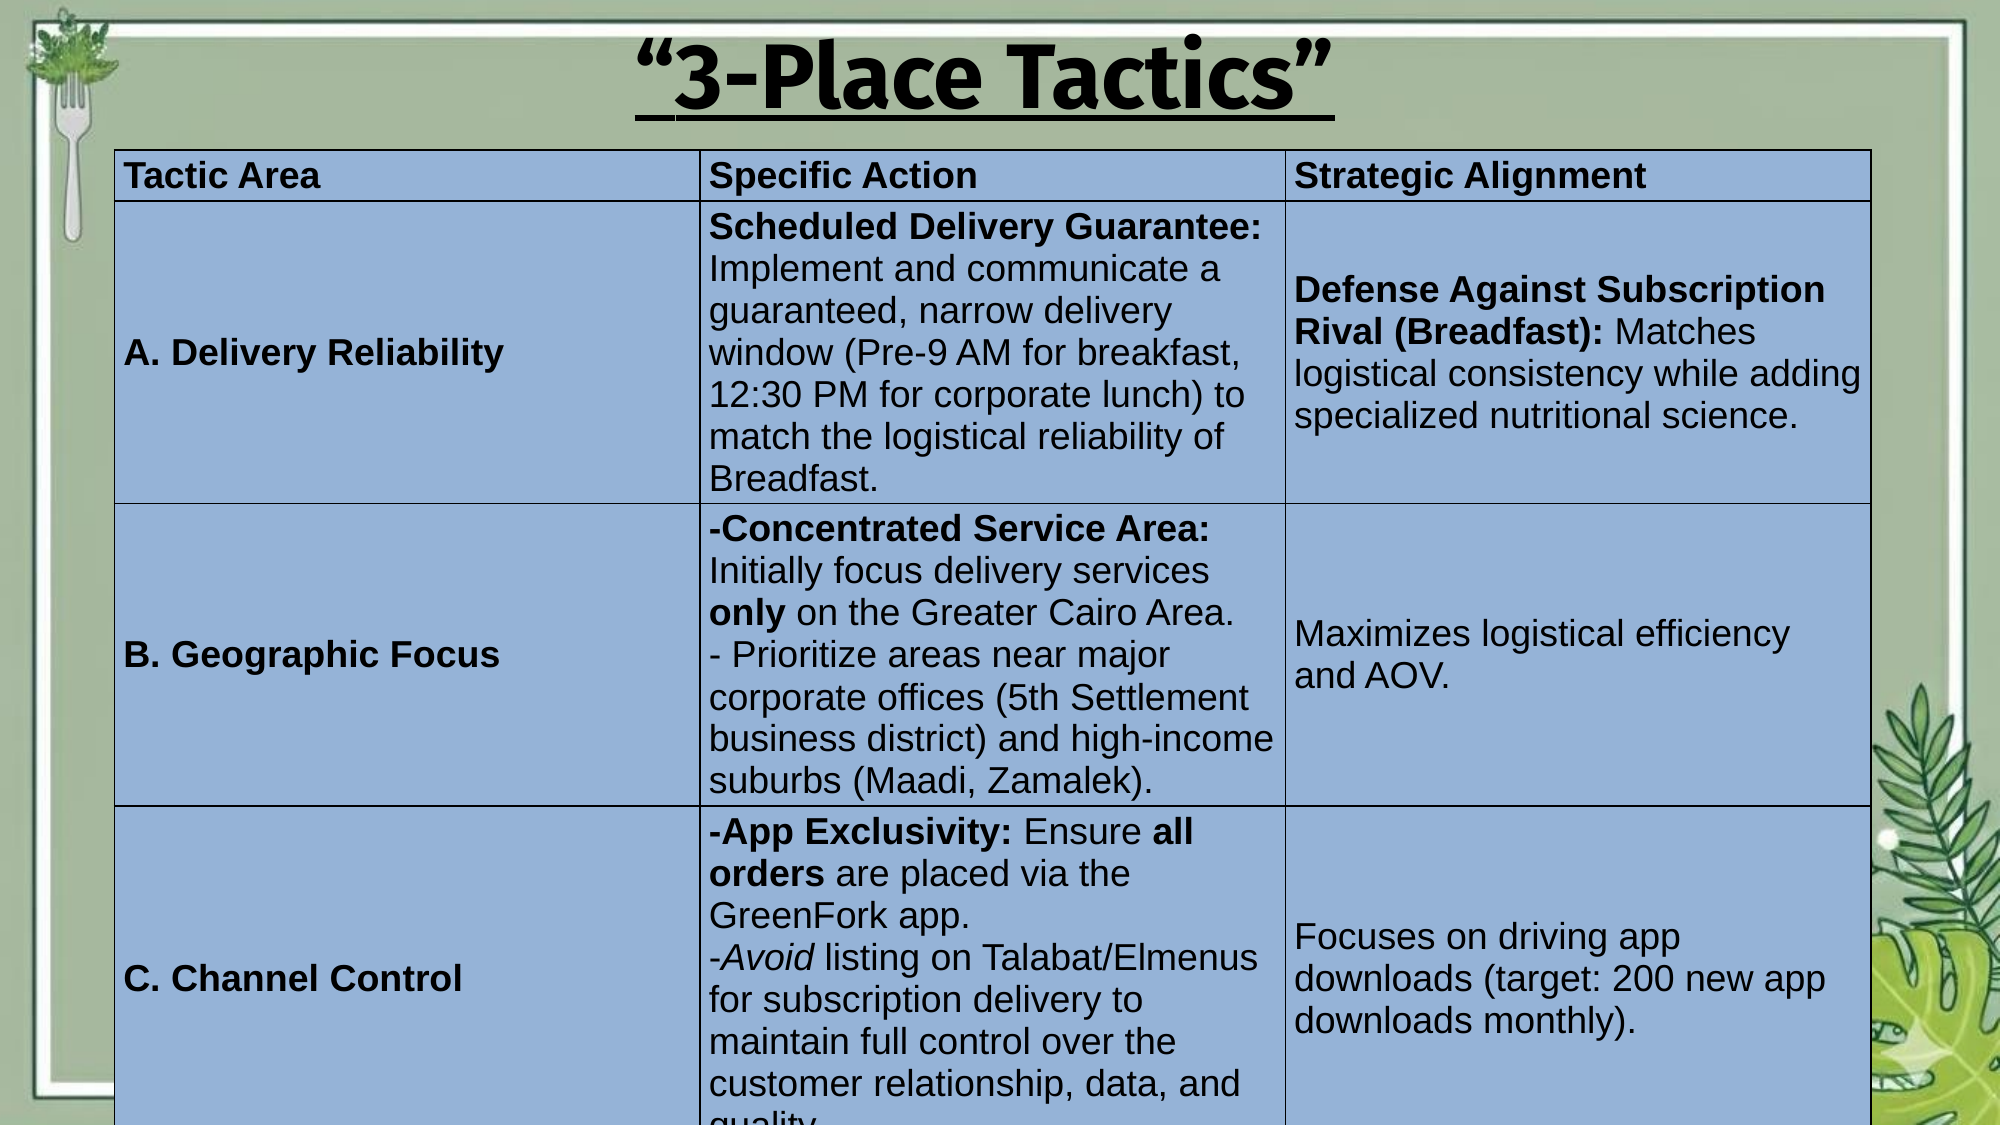

# “3-Place Tactics”
| Tactic Area | Specific Action | Strategic Alignment |
| --- | --- | --- |
| A. Delivery Reliability | Scheduled Delivery Guarantee: Implement and communicate a guaranteed, narrow delivery window (Pre-9 AM for breakfast, 12:30 PM for corporate lunch) to match the logistical reliability of Breadfast. | Defense Against Subscription Rival (Breadfast): Matches logistical consistency while adding specialized nutritional science. |
| B. Geographic Focus | -Concentrated Service Area: Initially focus delivery services only on the Greater Cairo Area. - Prioritize areas near major corporate offices (5th Settlement business district) and high-income suburbs (Maadi, Zamalek). | Maximizes logistical efficiency and AOV. |
| C. Channel Control | -App Exclusivity: Ensure all orders are placed via the GreenFork app. -Avoid listing on Talabat/Elmenus for subscription delivery to maintain full control over the customer relationship, data, and quality. | Focuses on driving app downloads (target: 200 new app downloads monthly). |